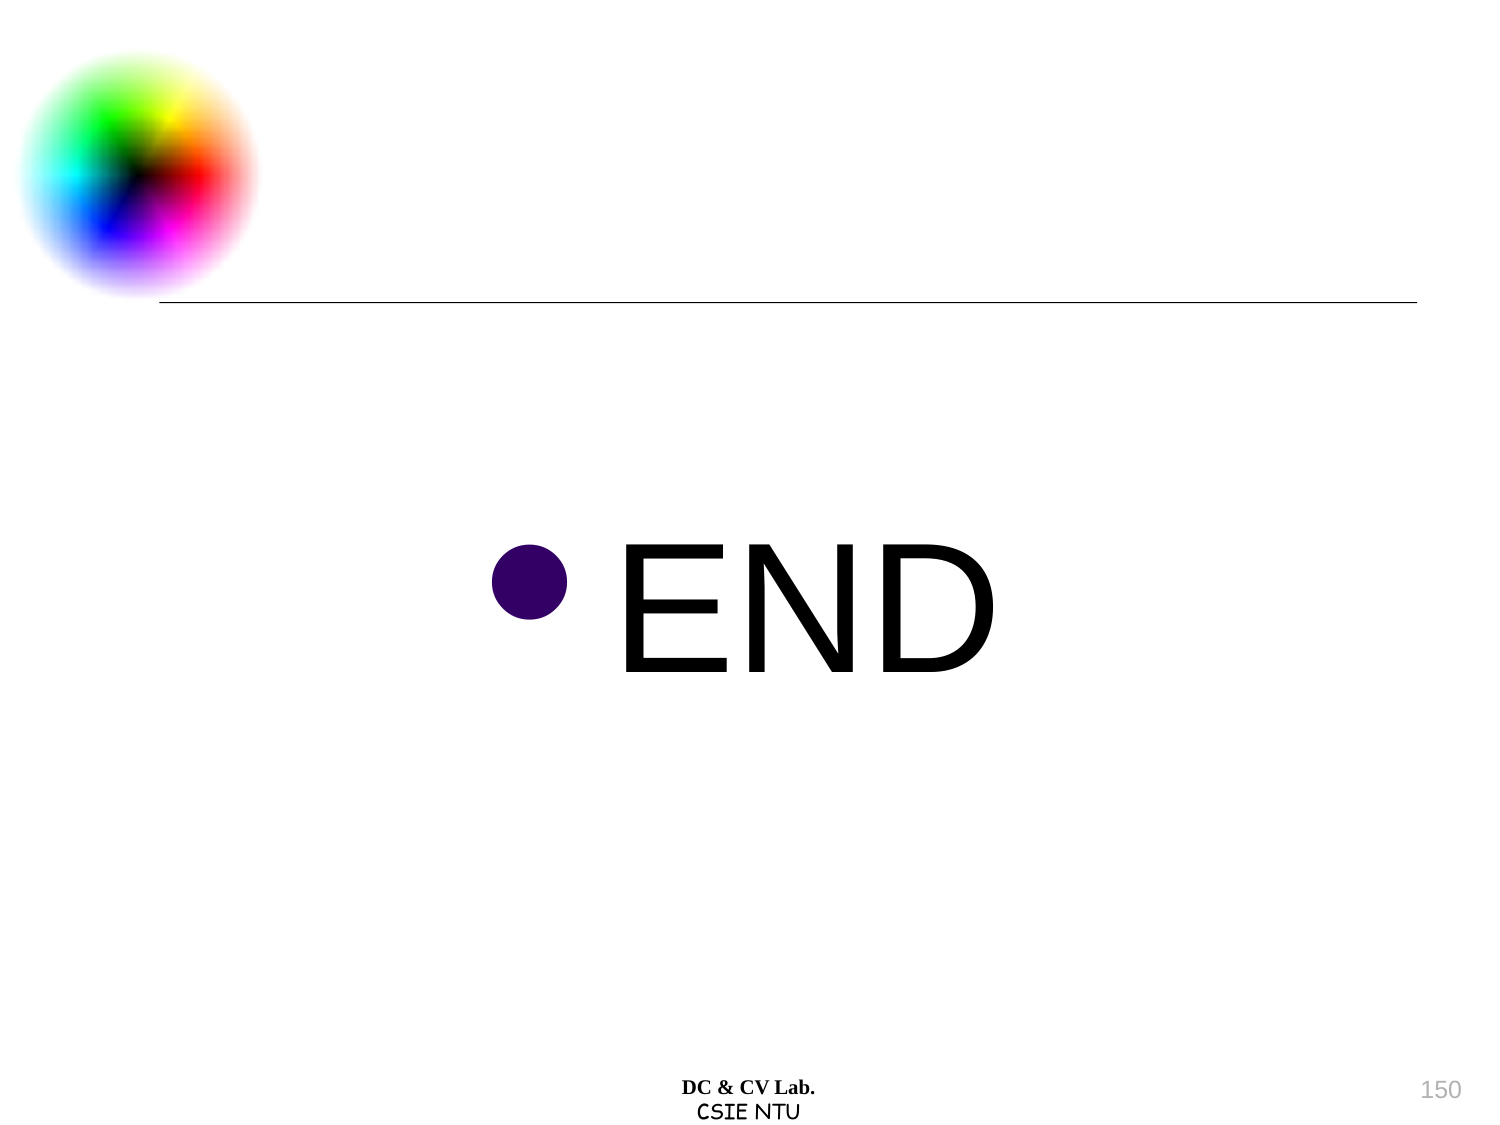

END
150
DC & CV Lab.
CSIE NTU